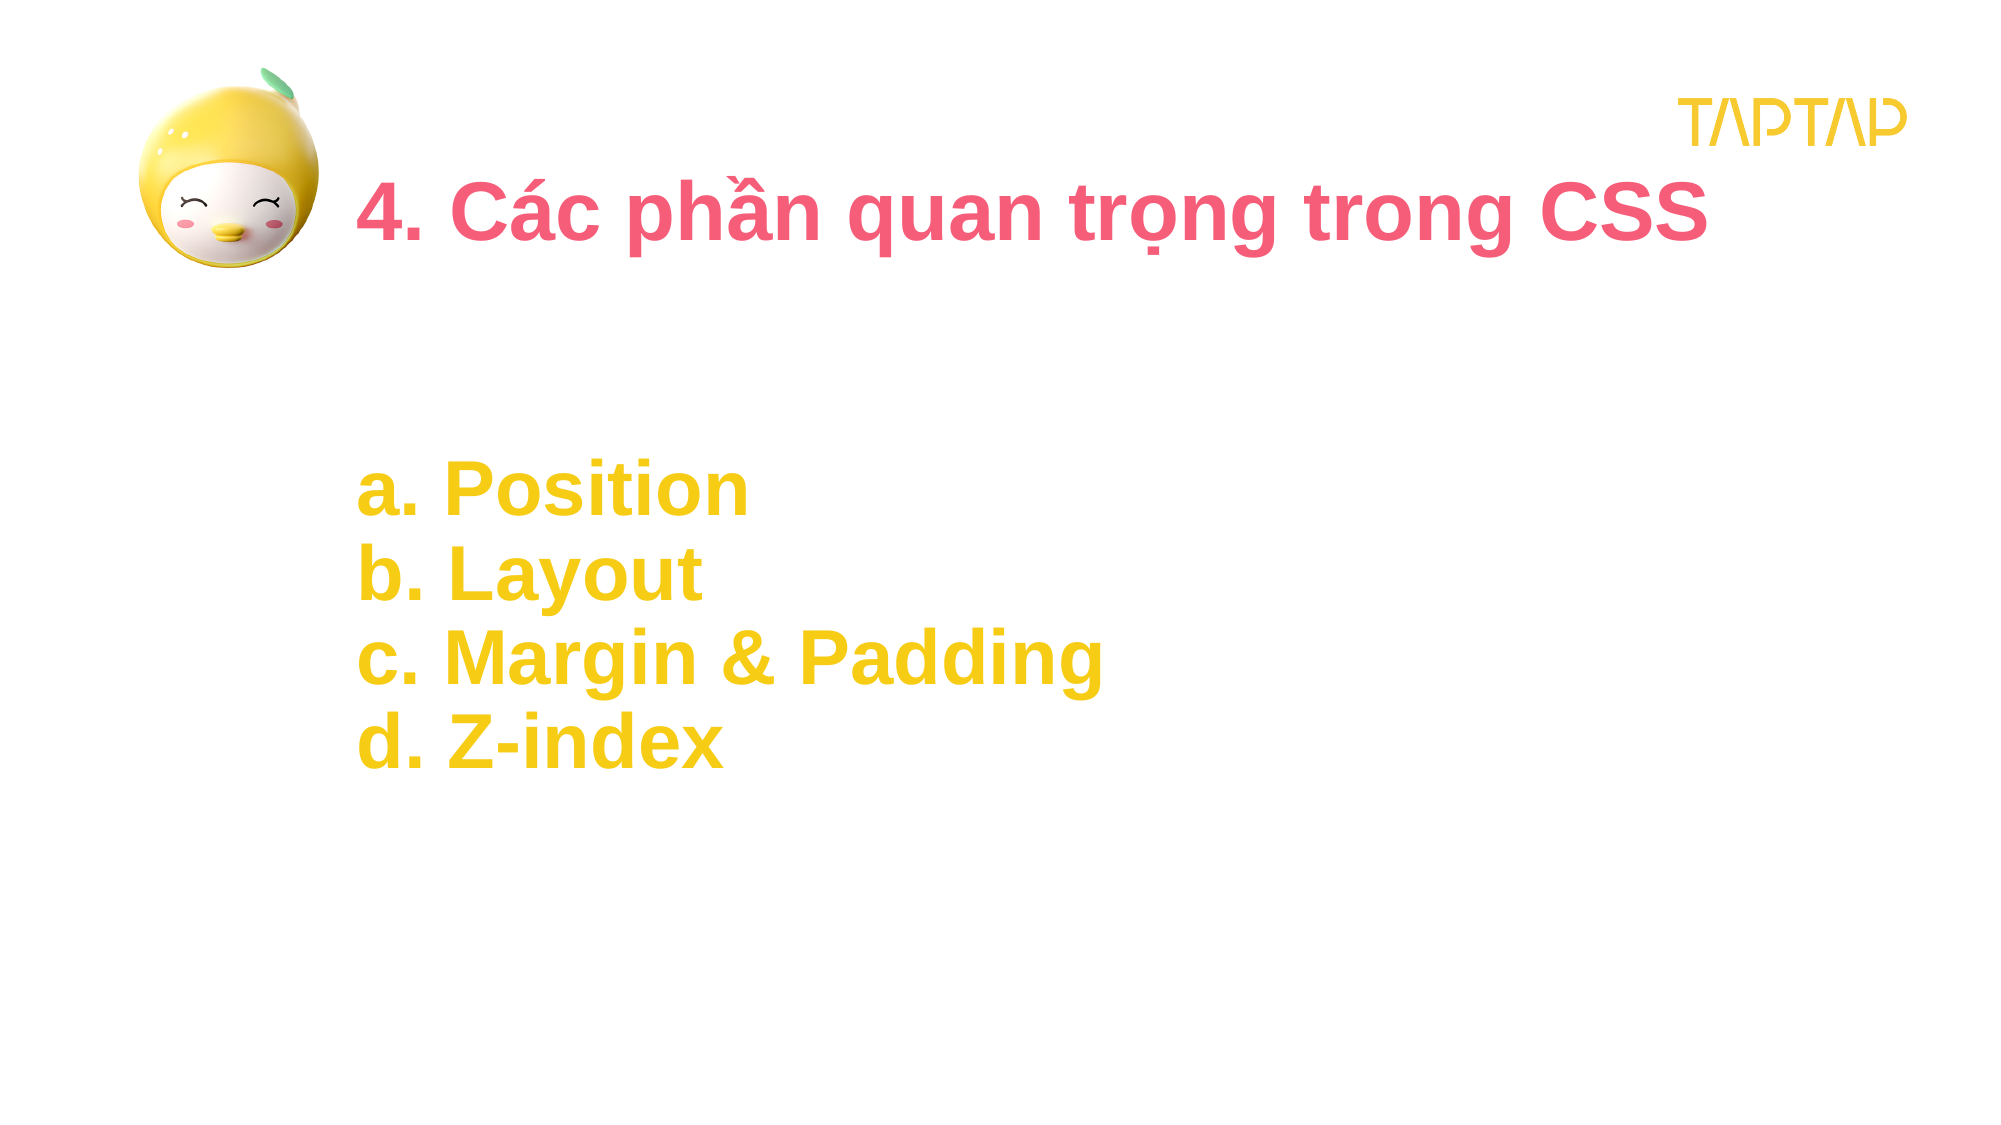

4. Các phần quan trọng trong CSS
# a. Position b. Layout c. Margin & Padding d. Z-index